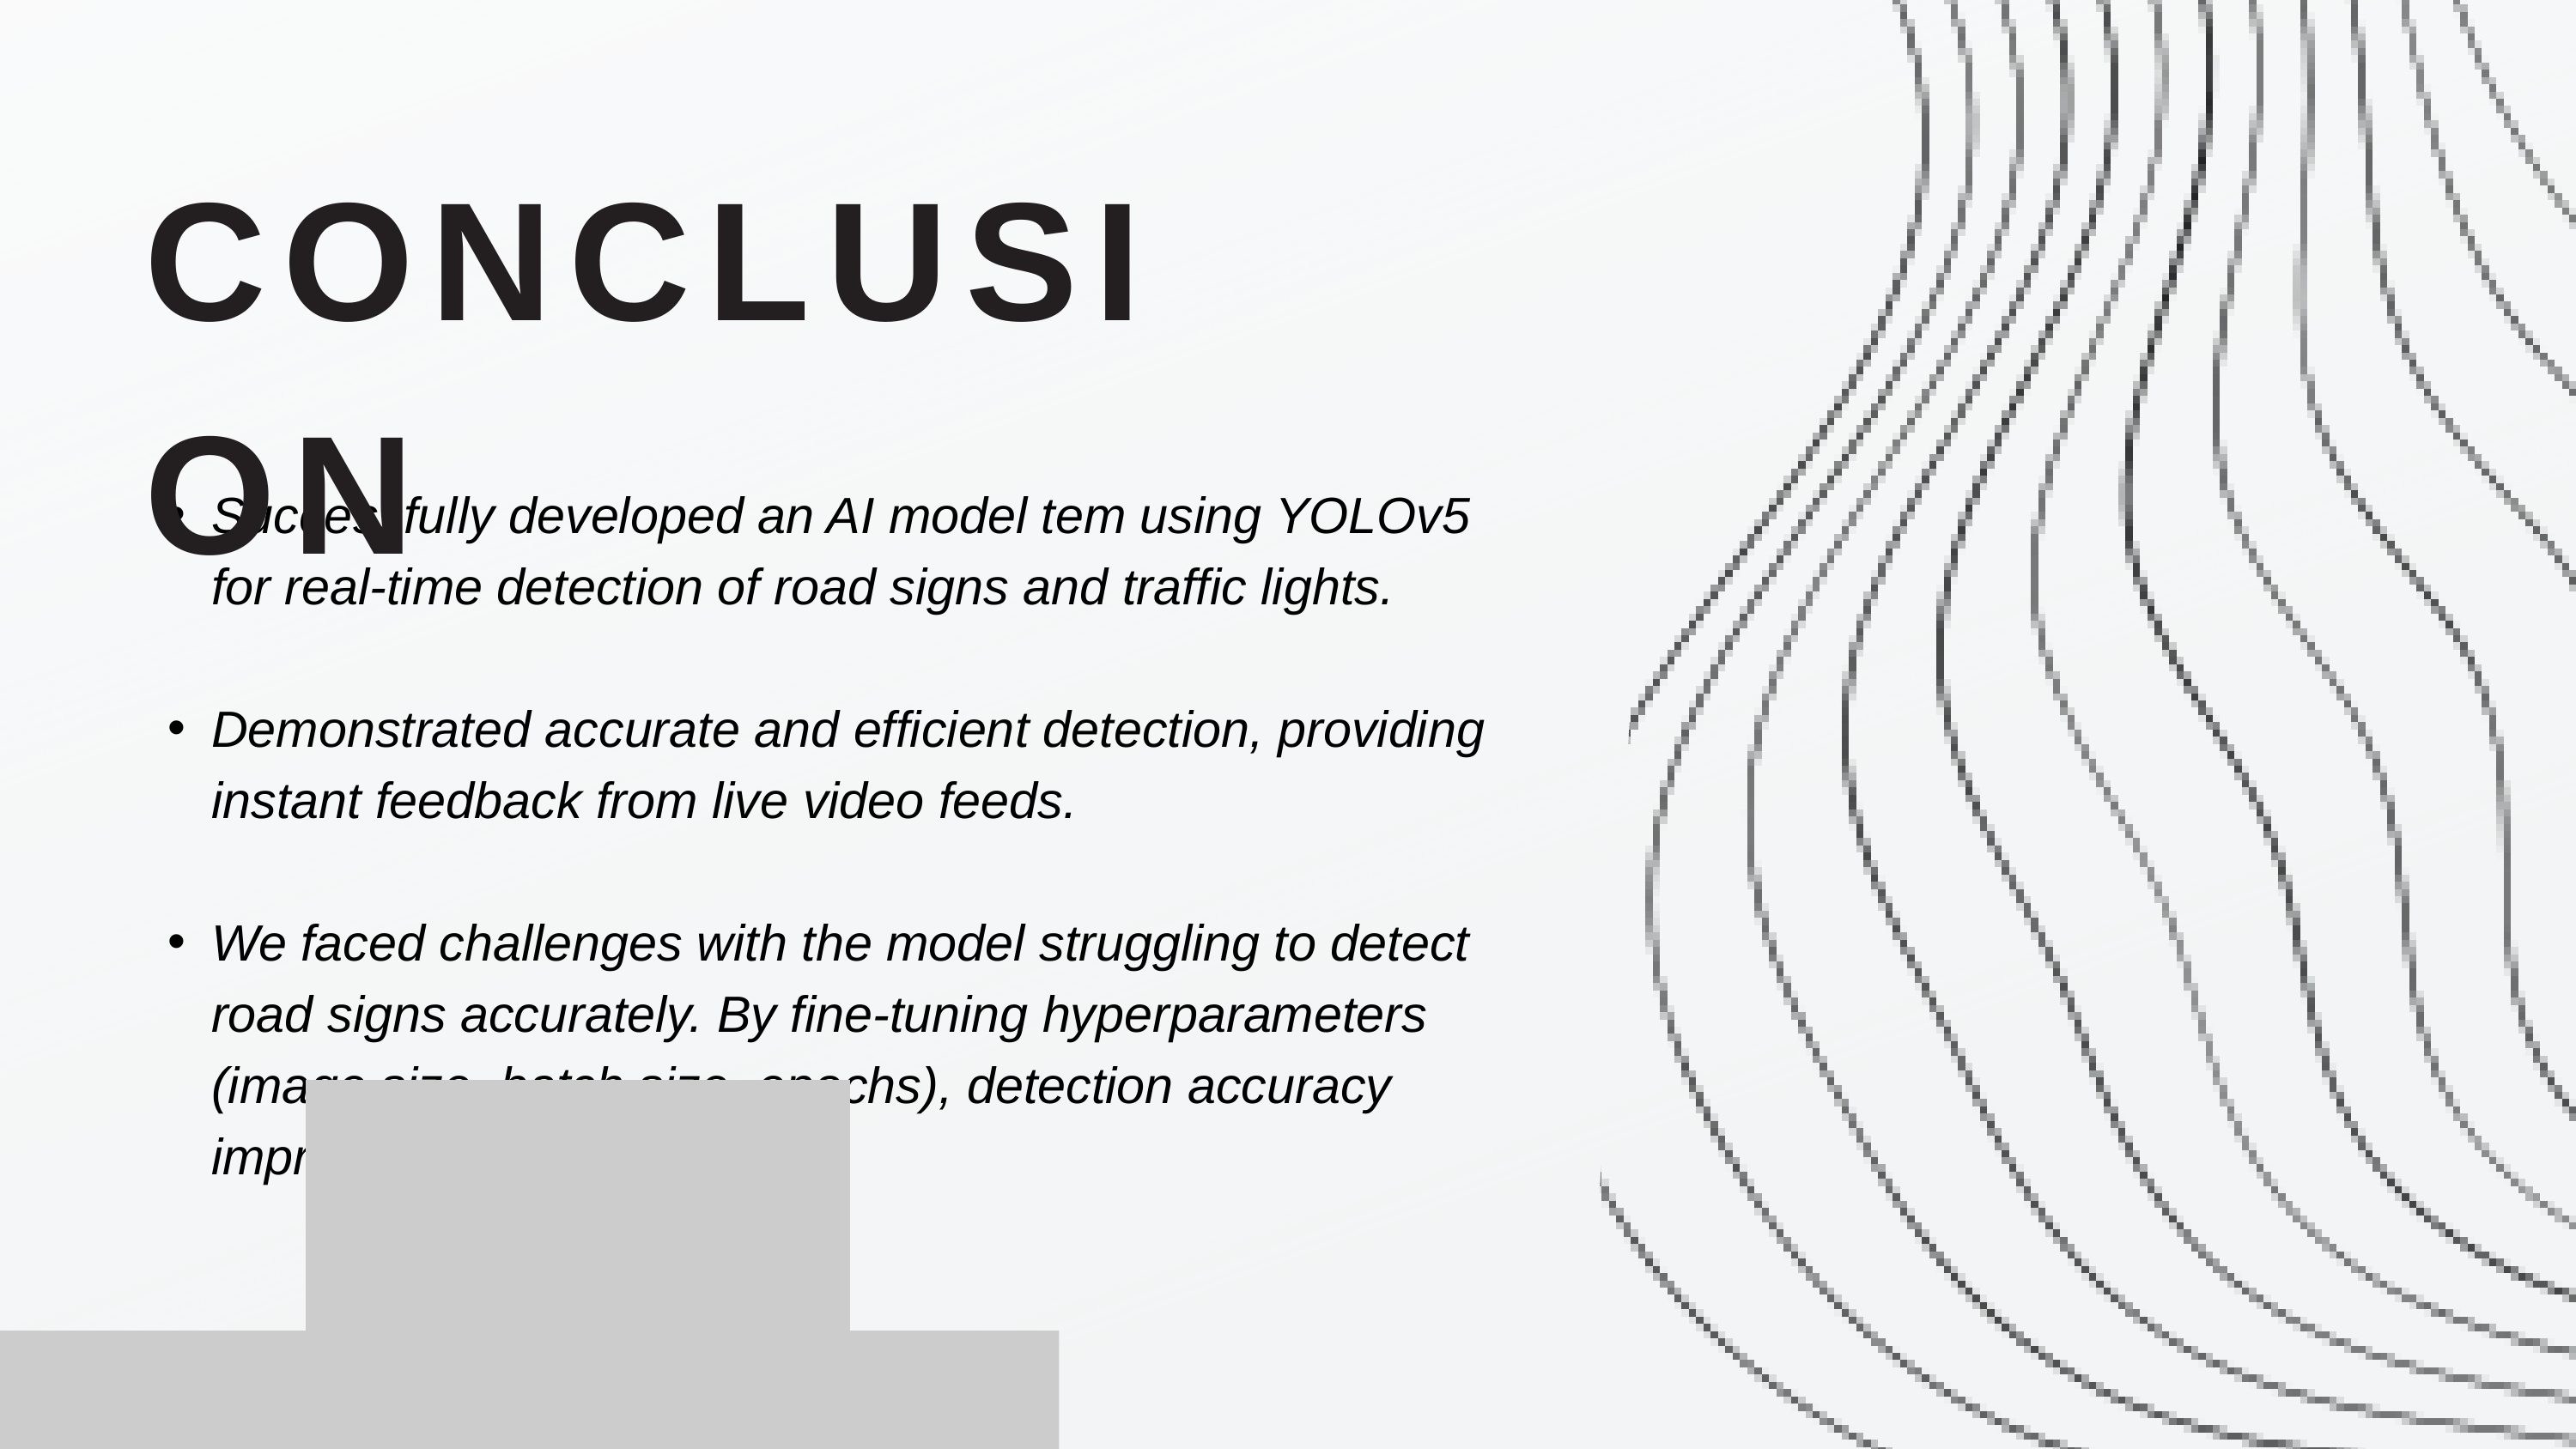

CONCLUSION
Successfully developed an AI model tem using YOLOv5 for real-time detection of road signs and traffic lights.

Demonstrated accurate and efficient detection, providing instant feedback from live video feeds.

We faced challenges with the model struggling to detect road signs accurately. By fine-tuning hyperparameters (image size, batch size, epochs), detection accuracy improved significantly.